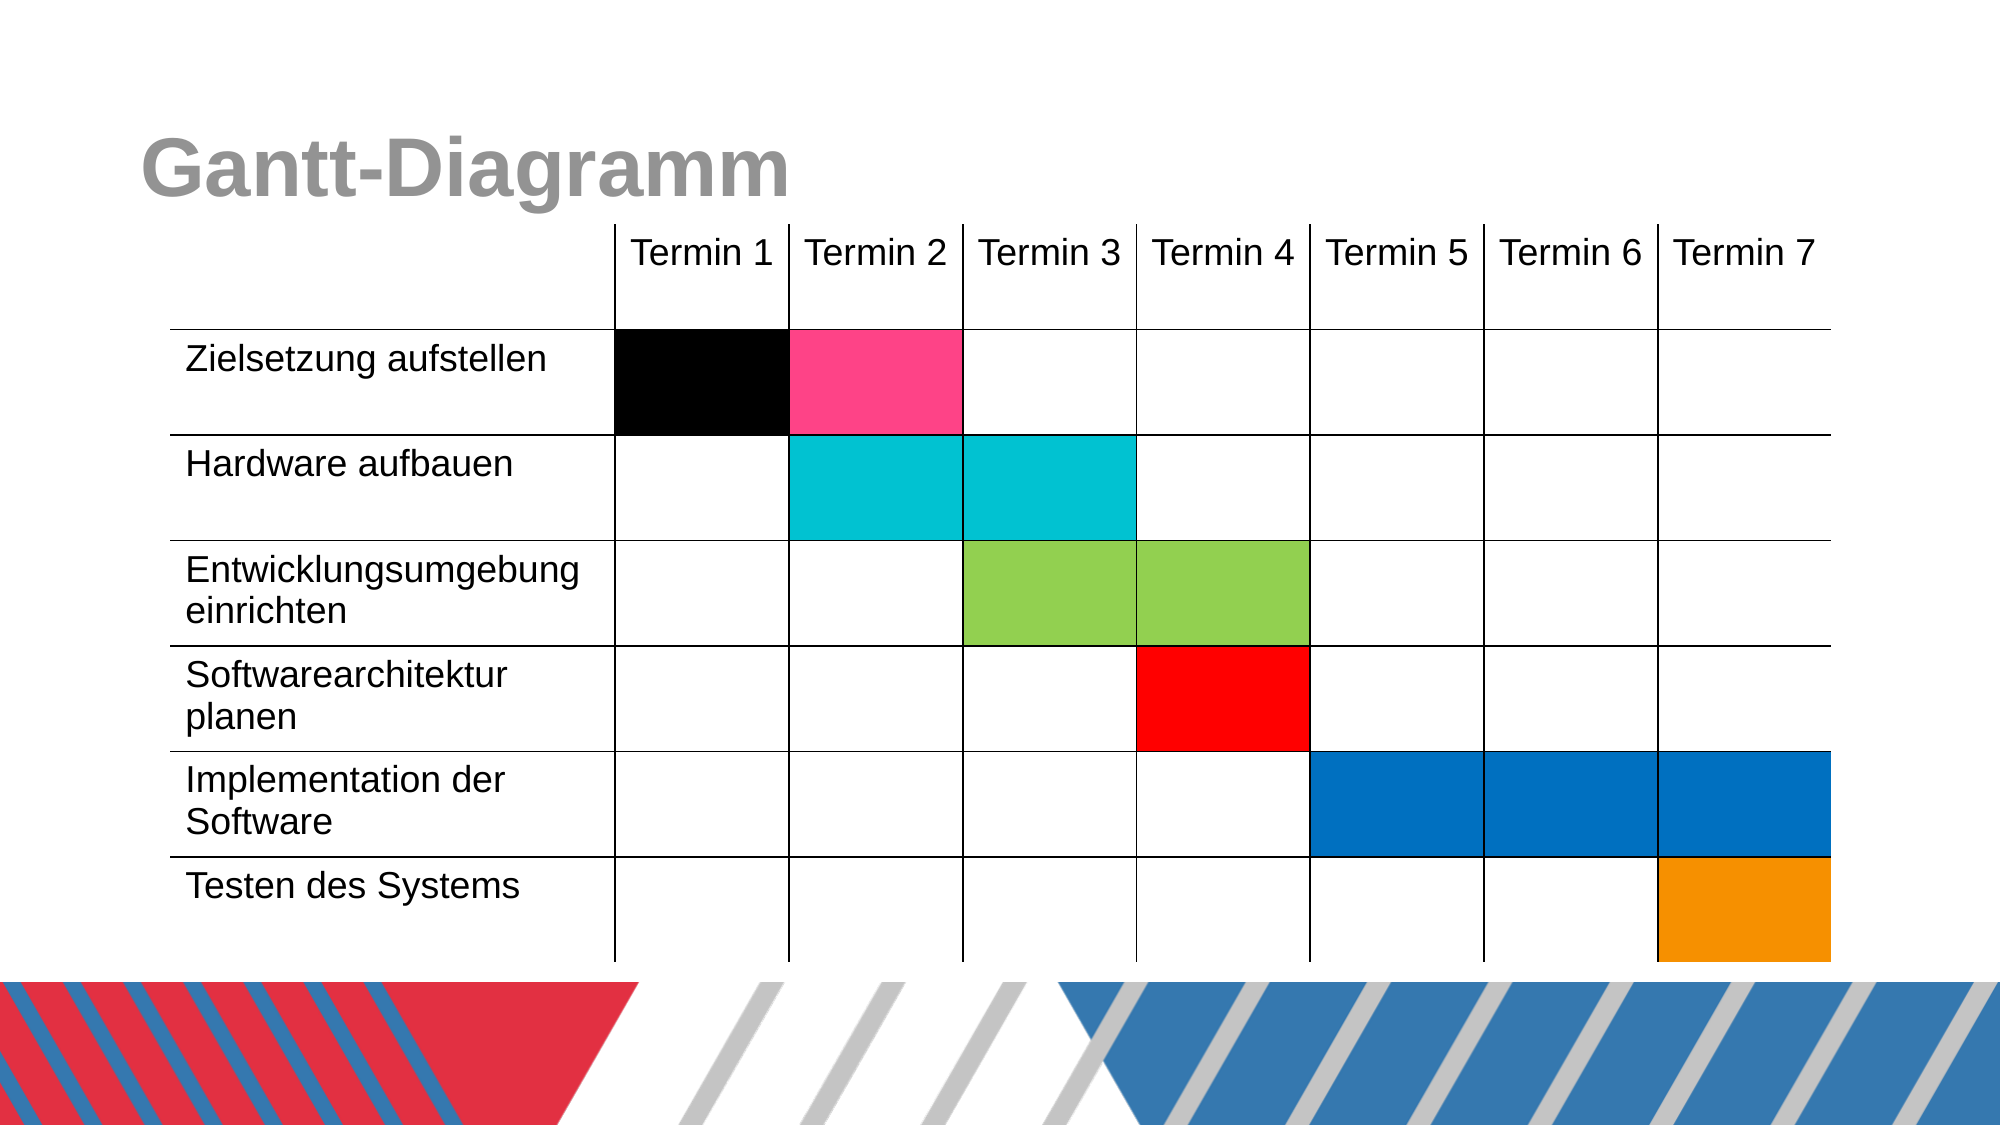

# Gantt-Diagramm
|  | Termin 1 | Termin 2 | Termin 3 | Termin 4 | Termin 5 | Termin 6 | Termin 7 |
| --- | --- | --- | --- | --- | --- | --- | --- |
| Zielsetzung aufstellen |  |  |  |  |  |  |  |
| Hardware aufbauen |  |  |  |  |  |  |  |
| Entwicklungsumgebung einrichten |  |  |  |  |  |  |  |
| Softwarearchitektur planen |  |  |  |  |  |  |  |
| Implementation der Software |  |  |  |  |  |  |  |
| Testen des Systems |  |  |  |  |  |  |  |